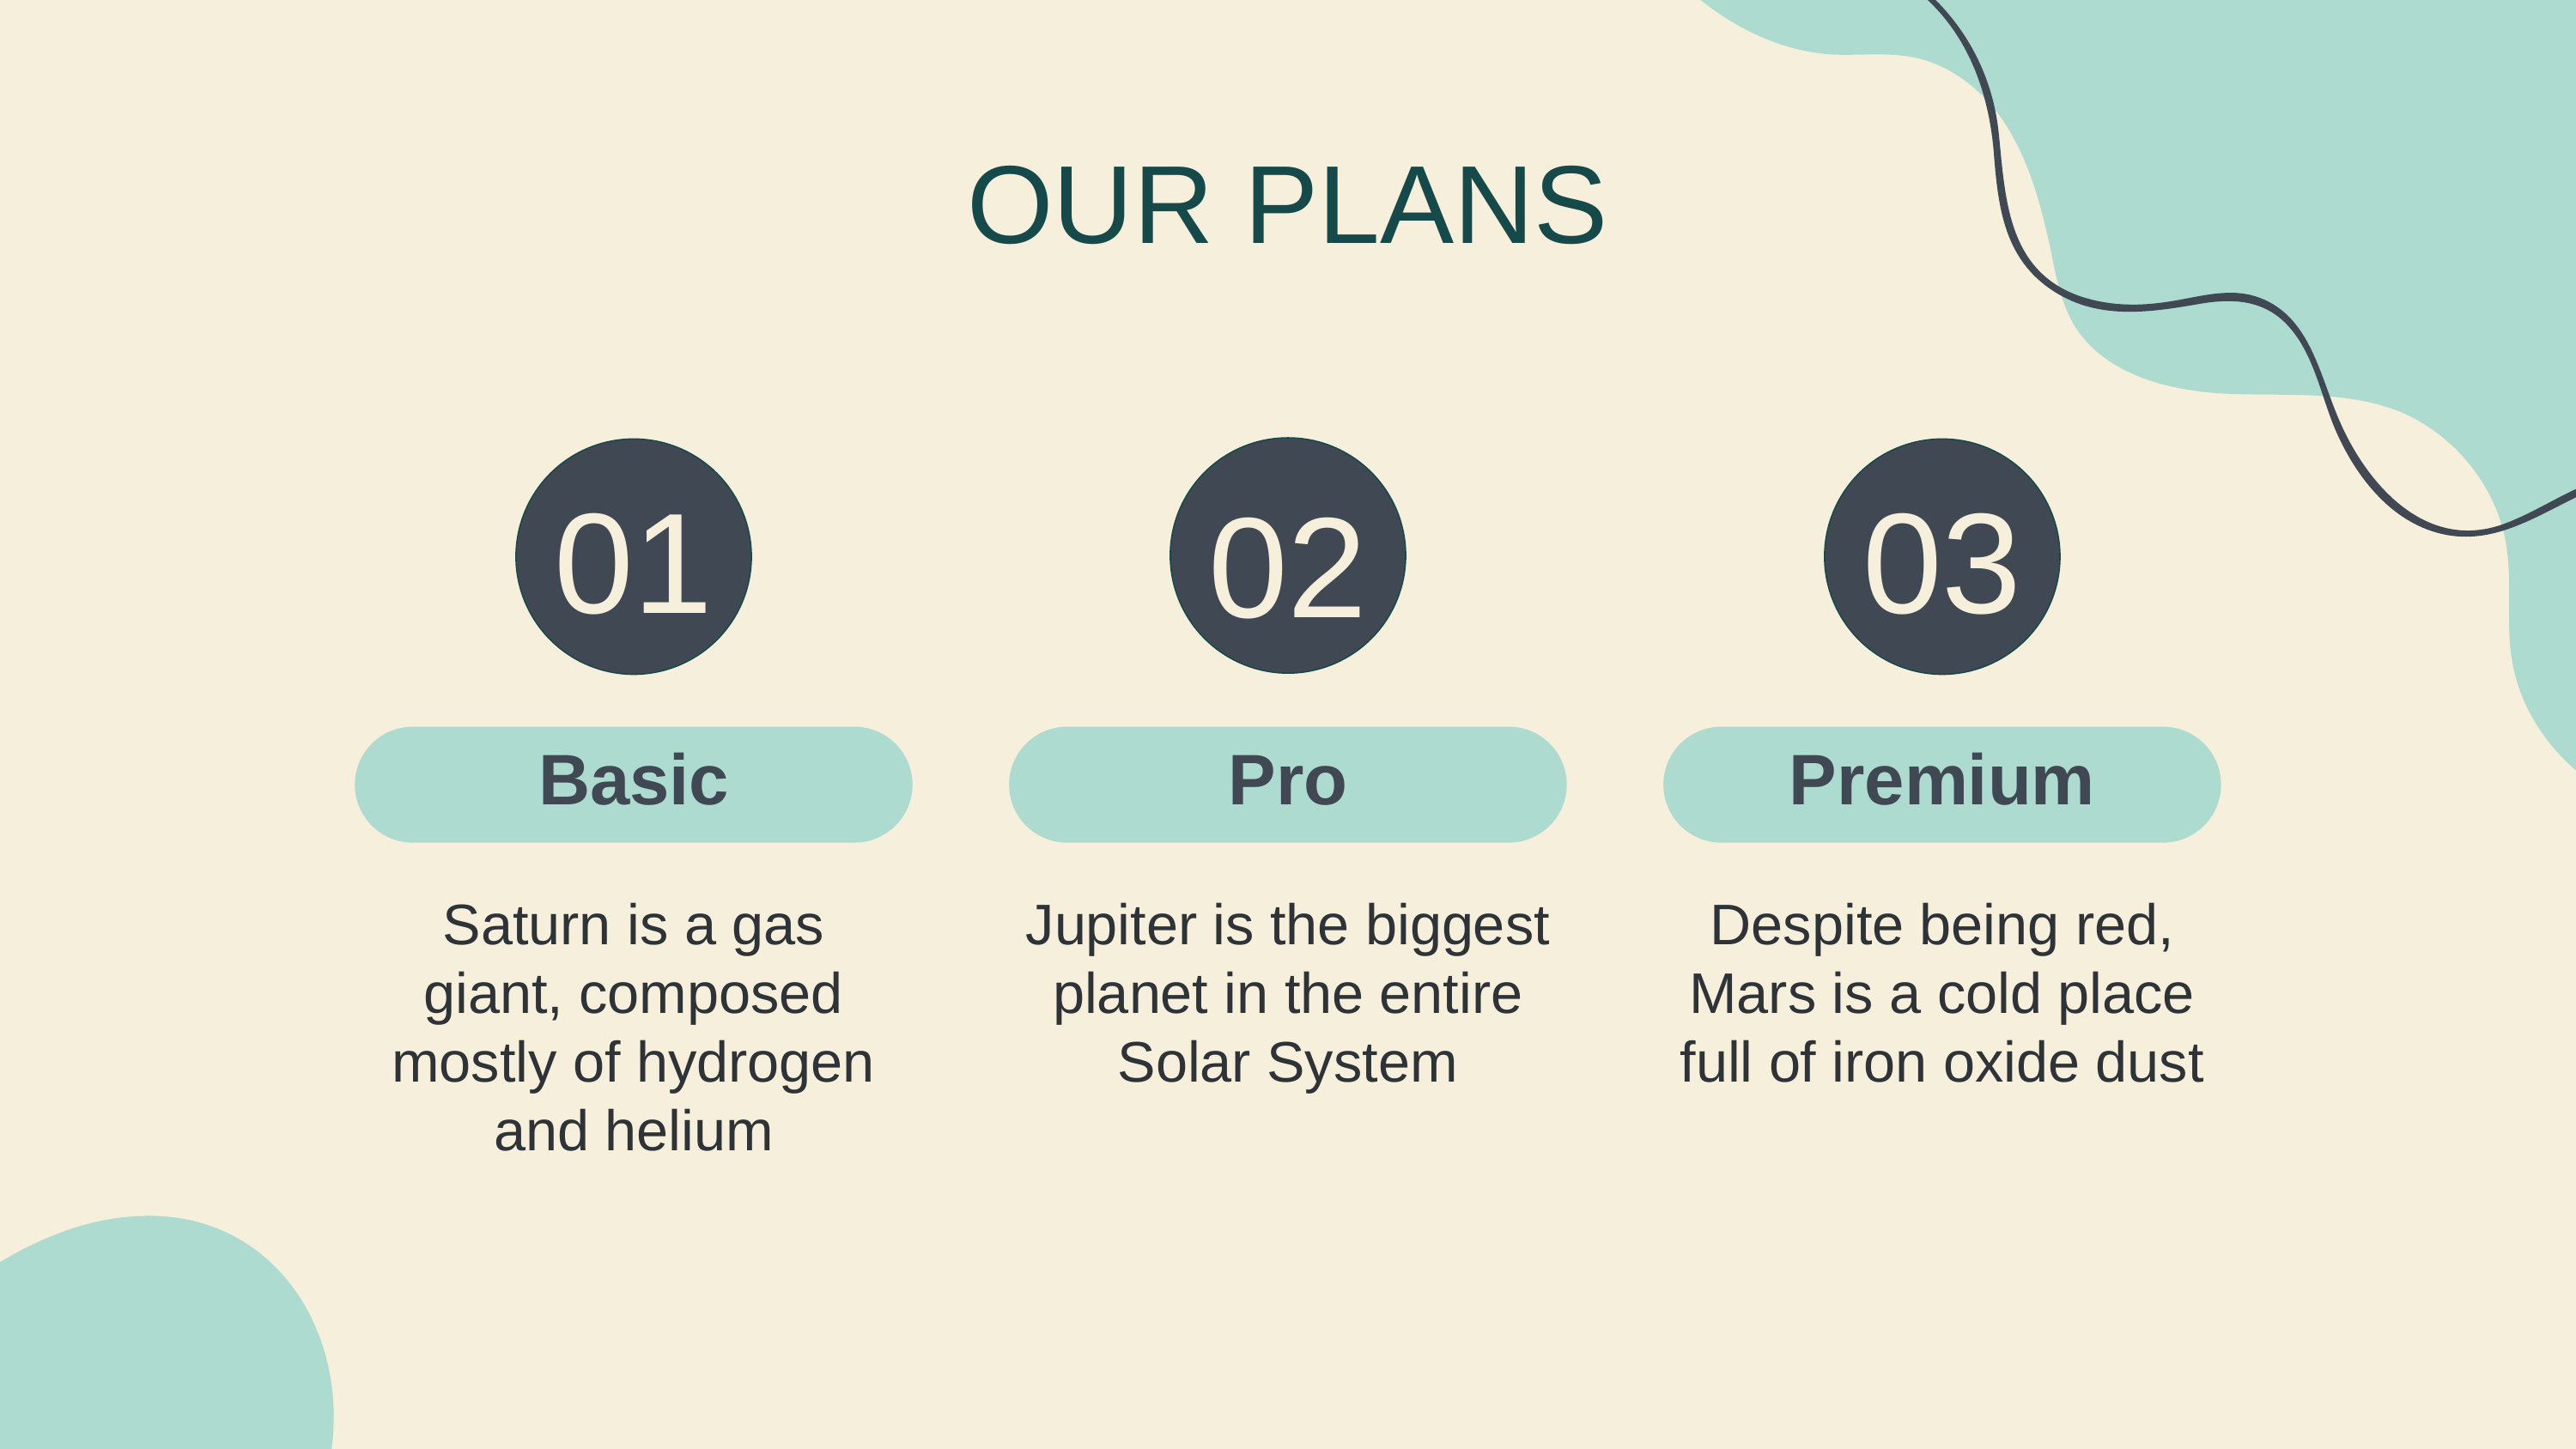

# OUR PLANS

01
03
02

Basic
Pro
Premium
Saturn is a gas giant, composed mostly of hydrogen and helium
Jupiter is the biggest planet in the entire Solar System
Despite being red, Mars is a cold place full of iron oxide dust